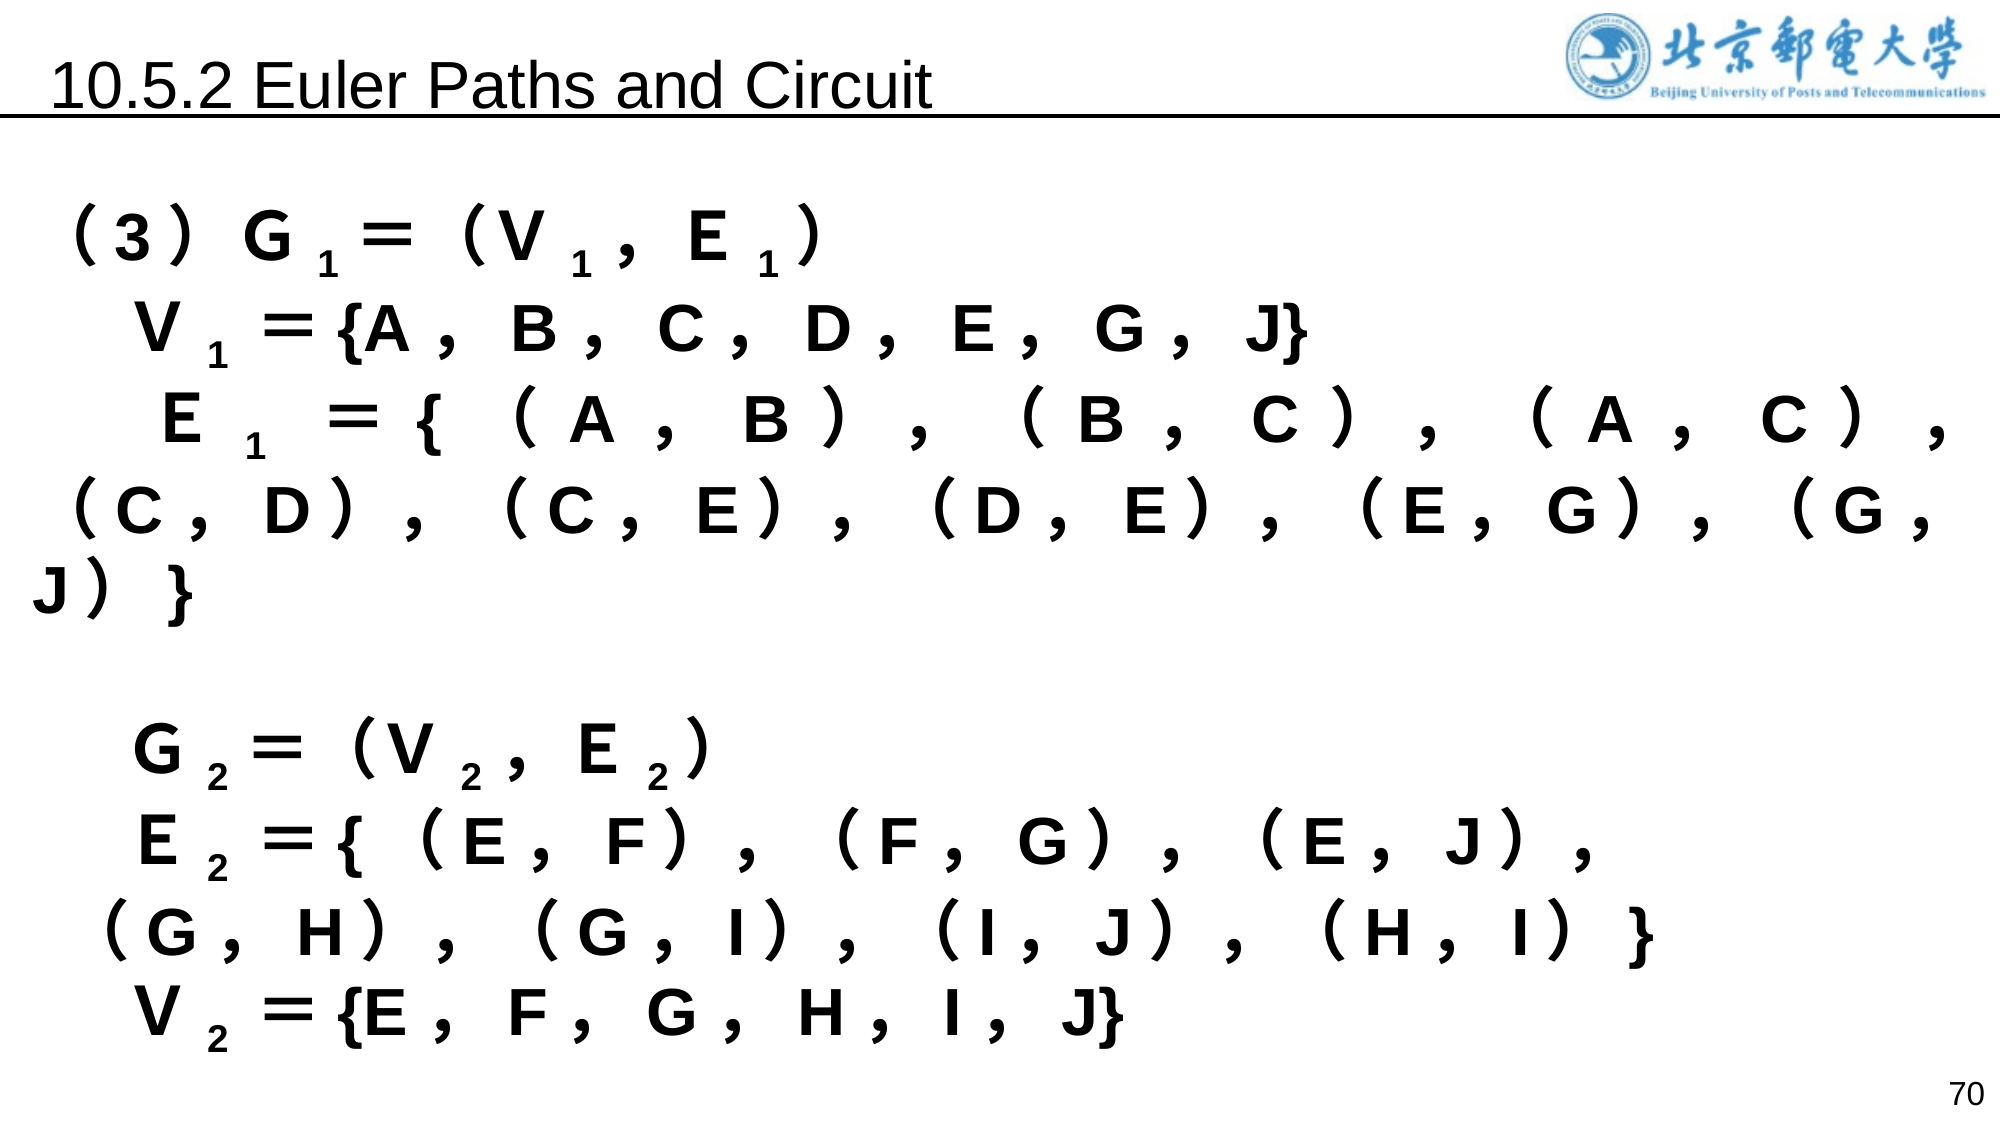

10.5.2 Euler Paths and Circuit
（3）Ｇ1＝（Ｖ1，Ｅ1）
     Ｖ1 ＝{A，B，C，D，E，G，J}
   Ｅ1 ＝{（A，B），（B，C），（A，C），（C，D），（C，E），（D，E），（E，G），（G，J）}

     Ｇ2＝（Ｖ2，Ｅ2）
     Ｅ2 ＝{（E，F），（F，G），（E，J），
 （G，H），（G，I），（I，J），（H，I）}
     Ｖ2 ＝{E，F，G，H，I，J}

      E∈（Ｖ1∩Ｖ2）